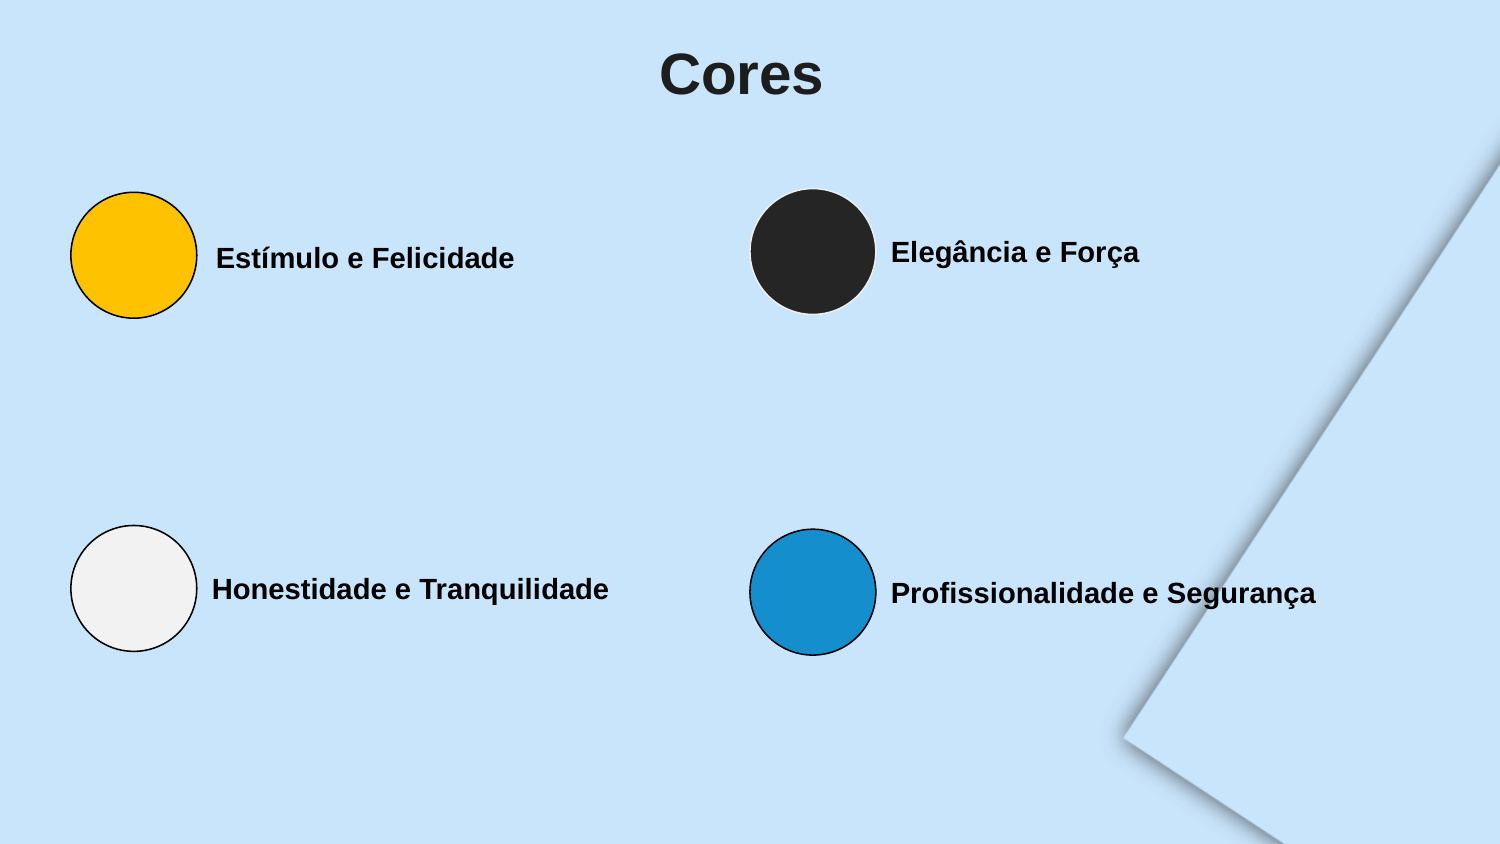

Cores

Elegância e Força
Estímulo e Felicidade

Honestidade e Tranquilidade
Profissionalidade e Segurança